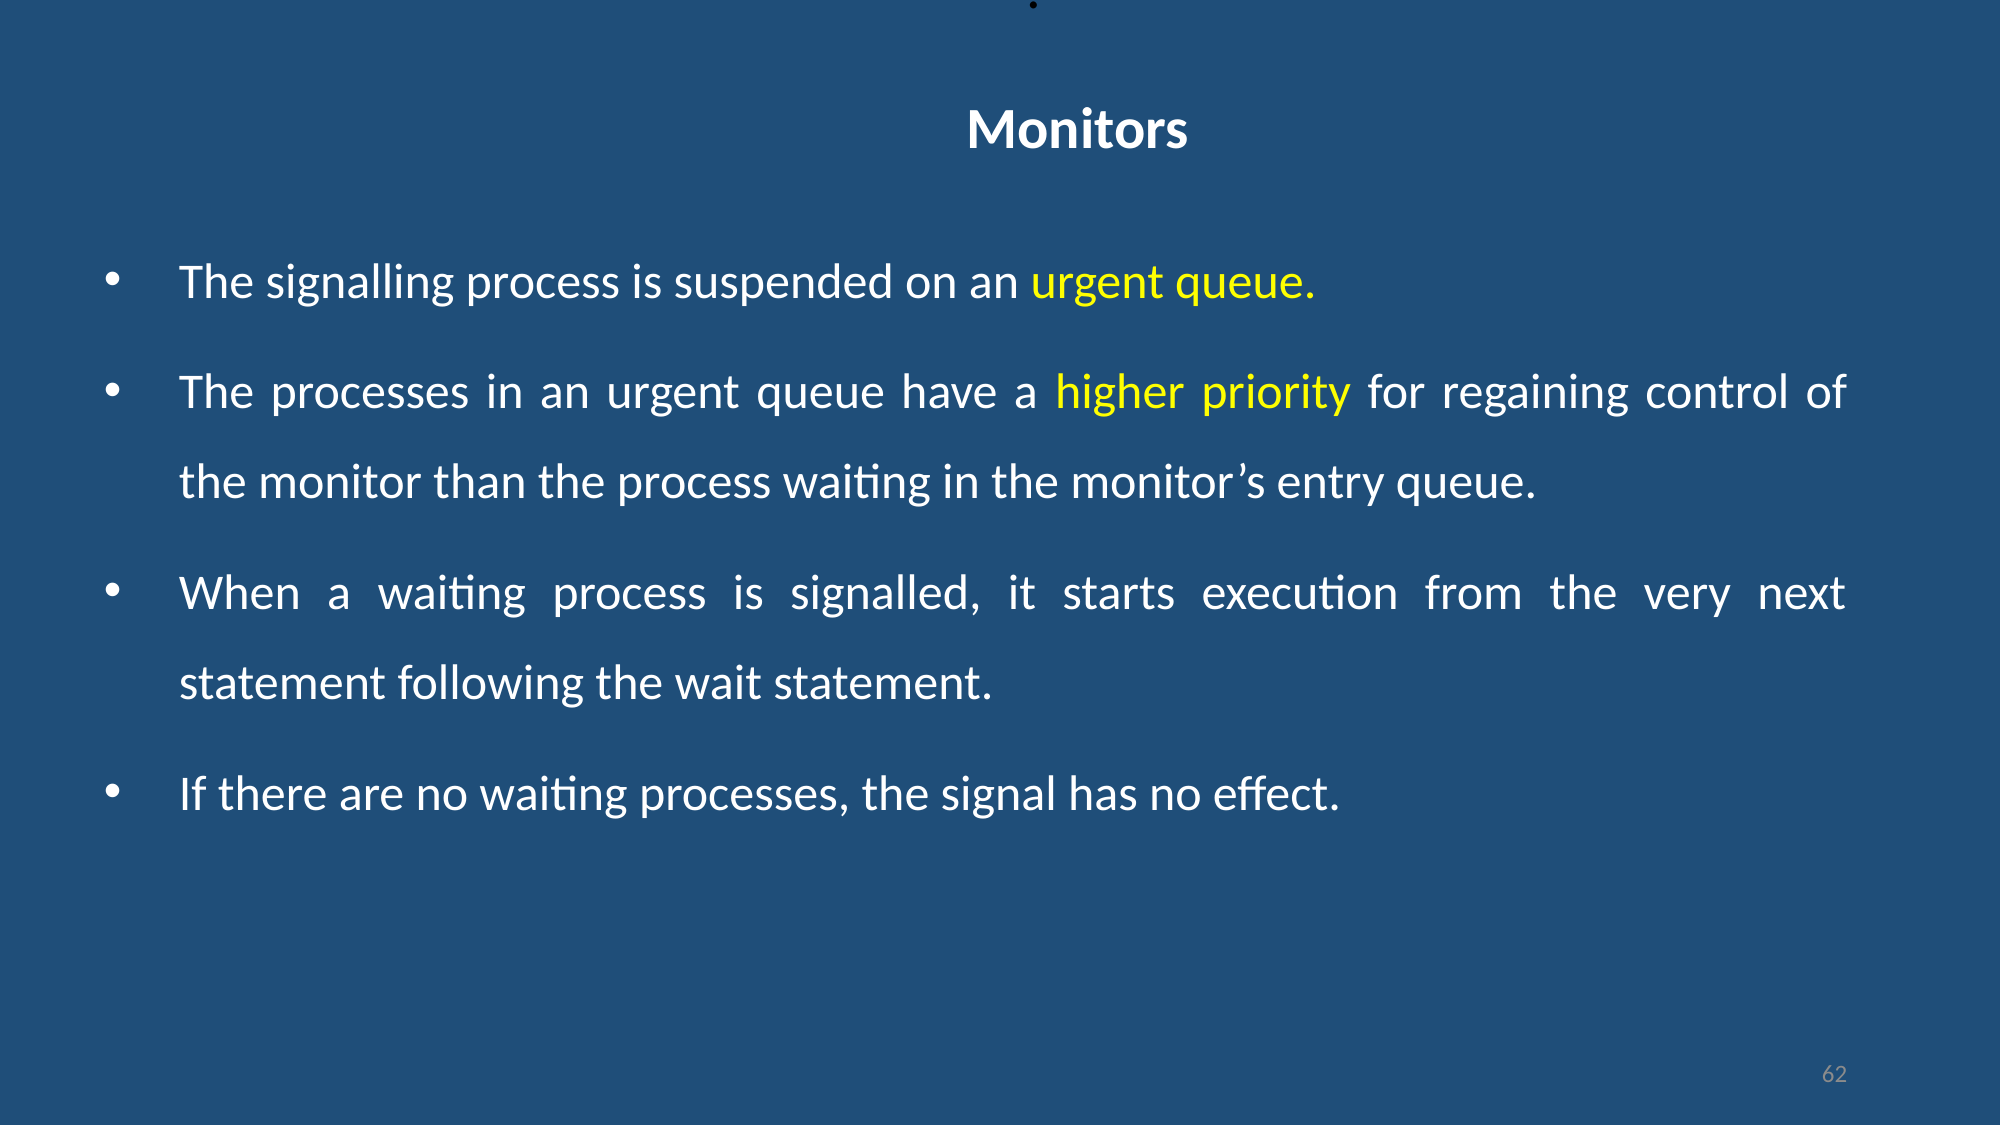

# . Monitors
The signalling process is suspended on an urgent queue.
The processes in an urgent queue have a higher priority for regaining control of the monitor than the process waiting in the monitor’s entry queue.
When a waiting process is signalled, it starts execution from the very next statement following the wait statement.
If there are no waiting processes, the signal has no effect.

62